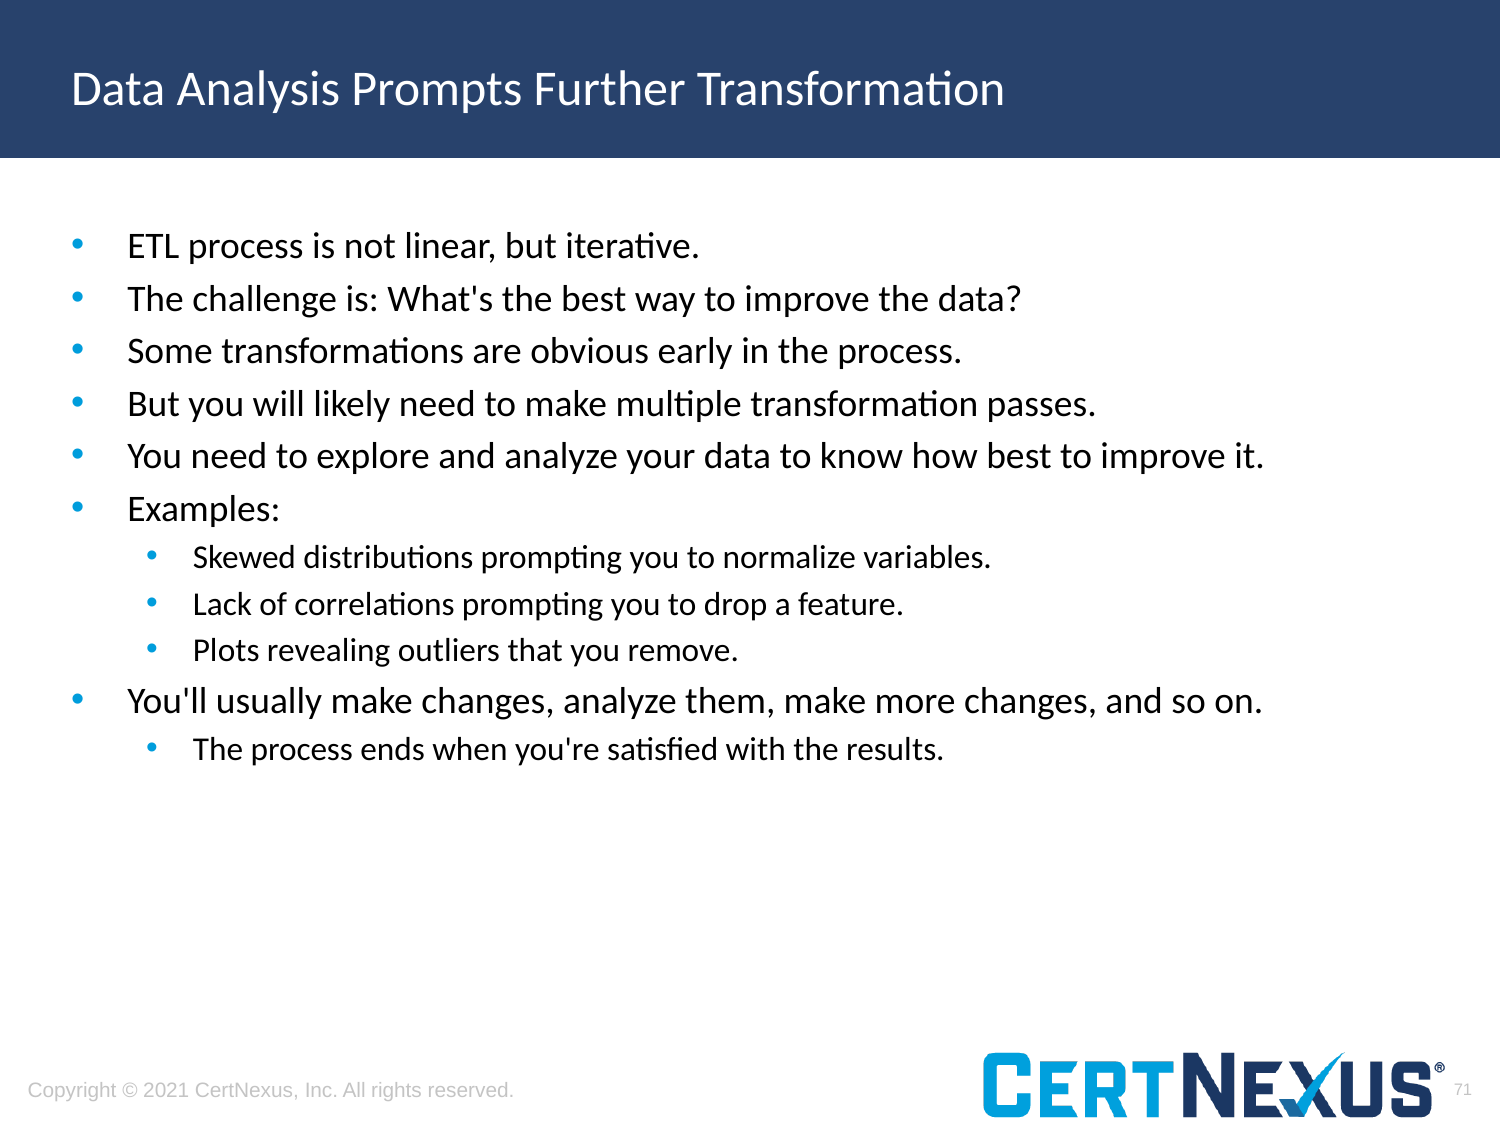

# Data Analysis Prompts Further Transformation
ETL process is not linear, but iterative.
The challenge is: What's the best way to improve the data?
Some transformations are obvious early in the process.
But you will likely need to make multiple transformation passes.
You need to explore and analyze your data to know how best to improve it.
Examples:
Skewed distributions prompting you to normalize variables.
Lack of correlations prompting you to drop a feature.
Plots revealing outliers that you remove.
You'll usually make changes, analyze them, make more changes, and so on.
The process ends when you're satisfied with the results.
71